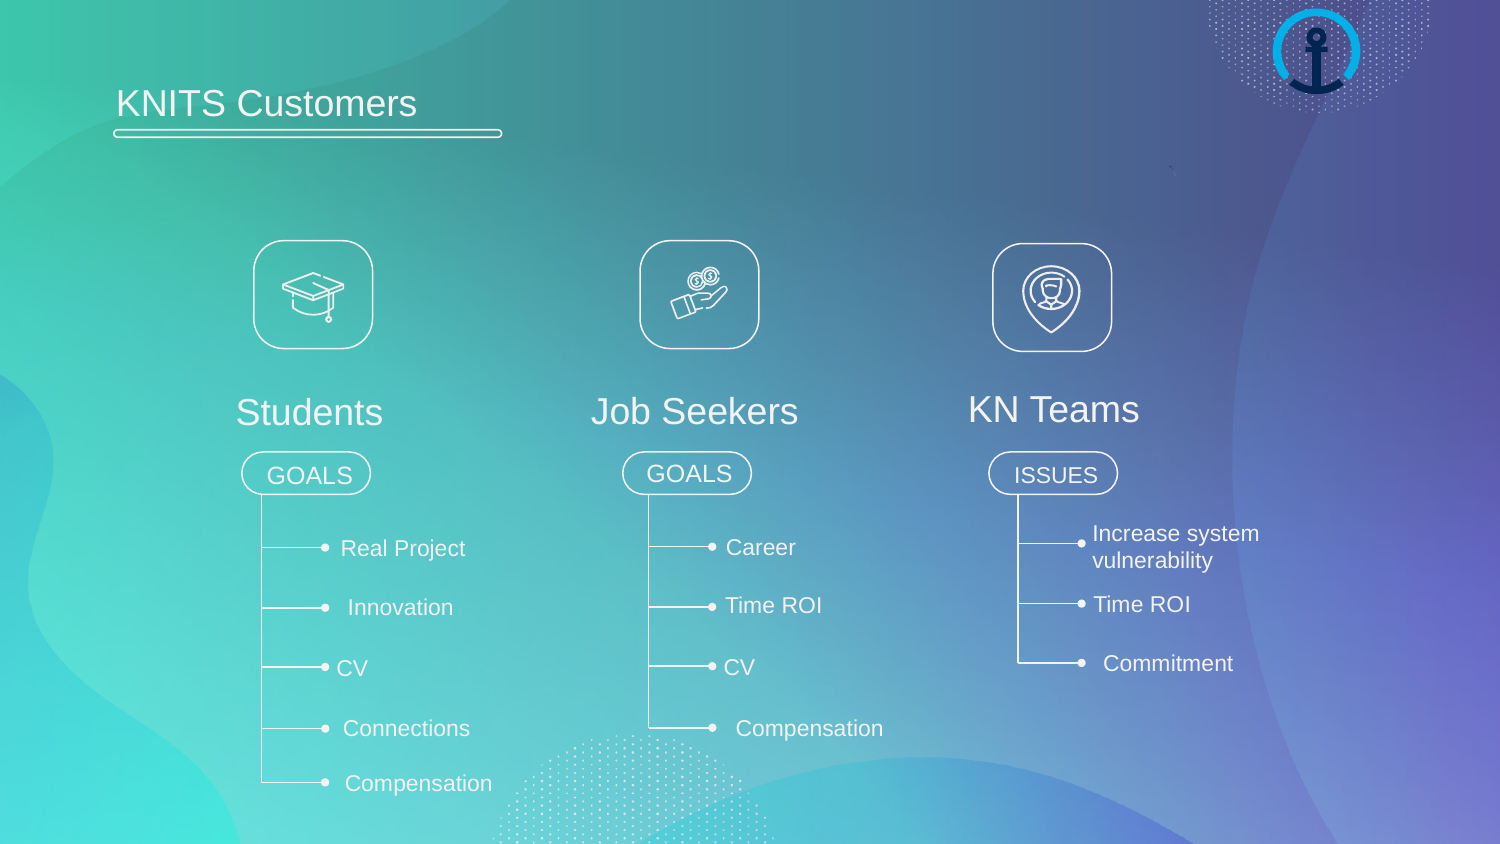

# KNITS Customers

KN Teams
Job Seekers
Students
GOALS
ISSUES
GOALS

Increase system vulnerability
Career
Real Project
Time ROI
Time ROI
Innovation
Commitment
CV
CV
Connections
Compensation
Compensation